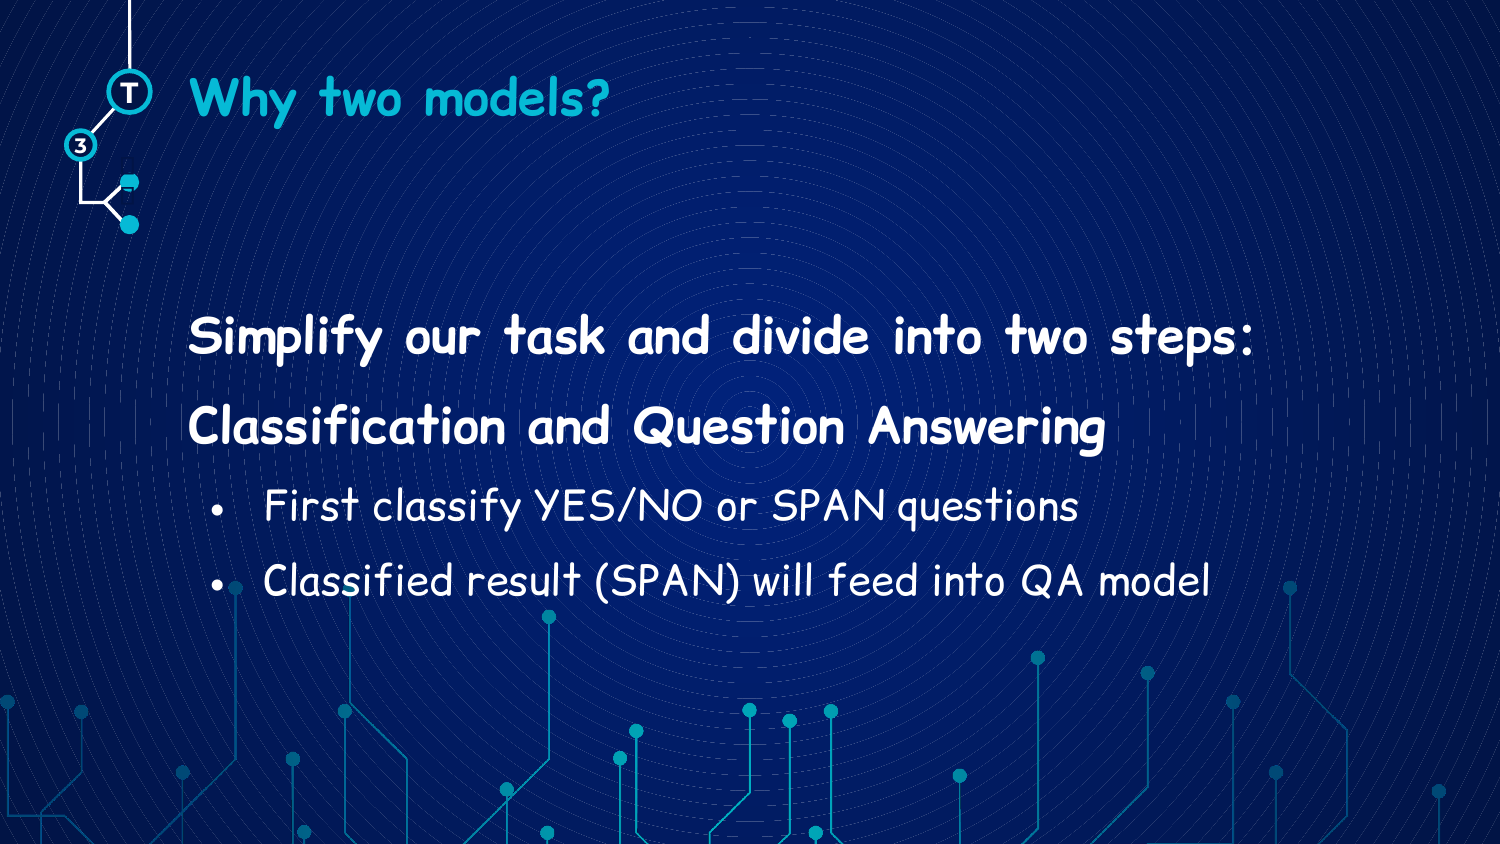

Why two models?
T
3
🠺

🠺
Simplify our task and divide into two steps: Classification and Question Answering
First classify YES/NO or SPAN questions
Classified result (SPAN) will feed into QA model